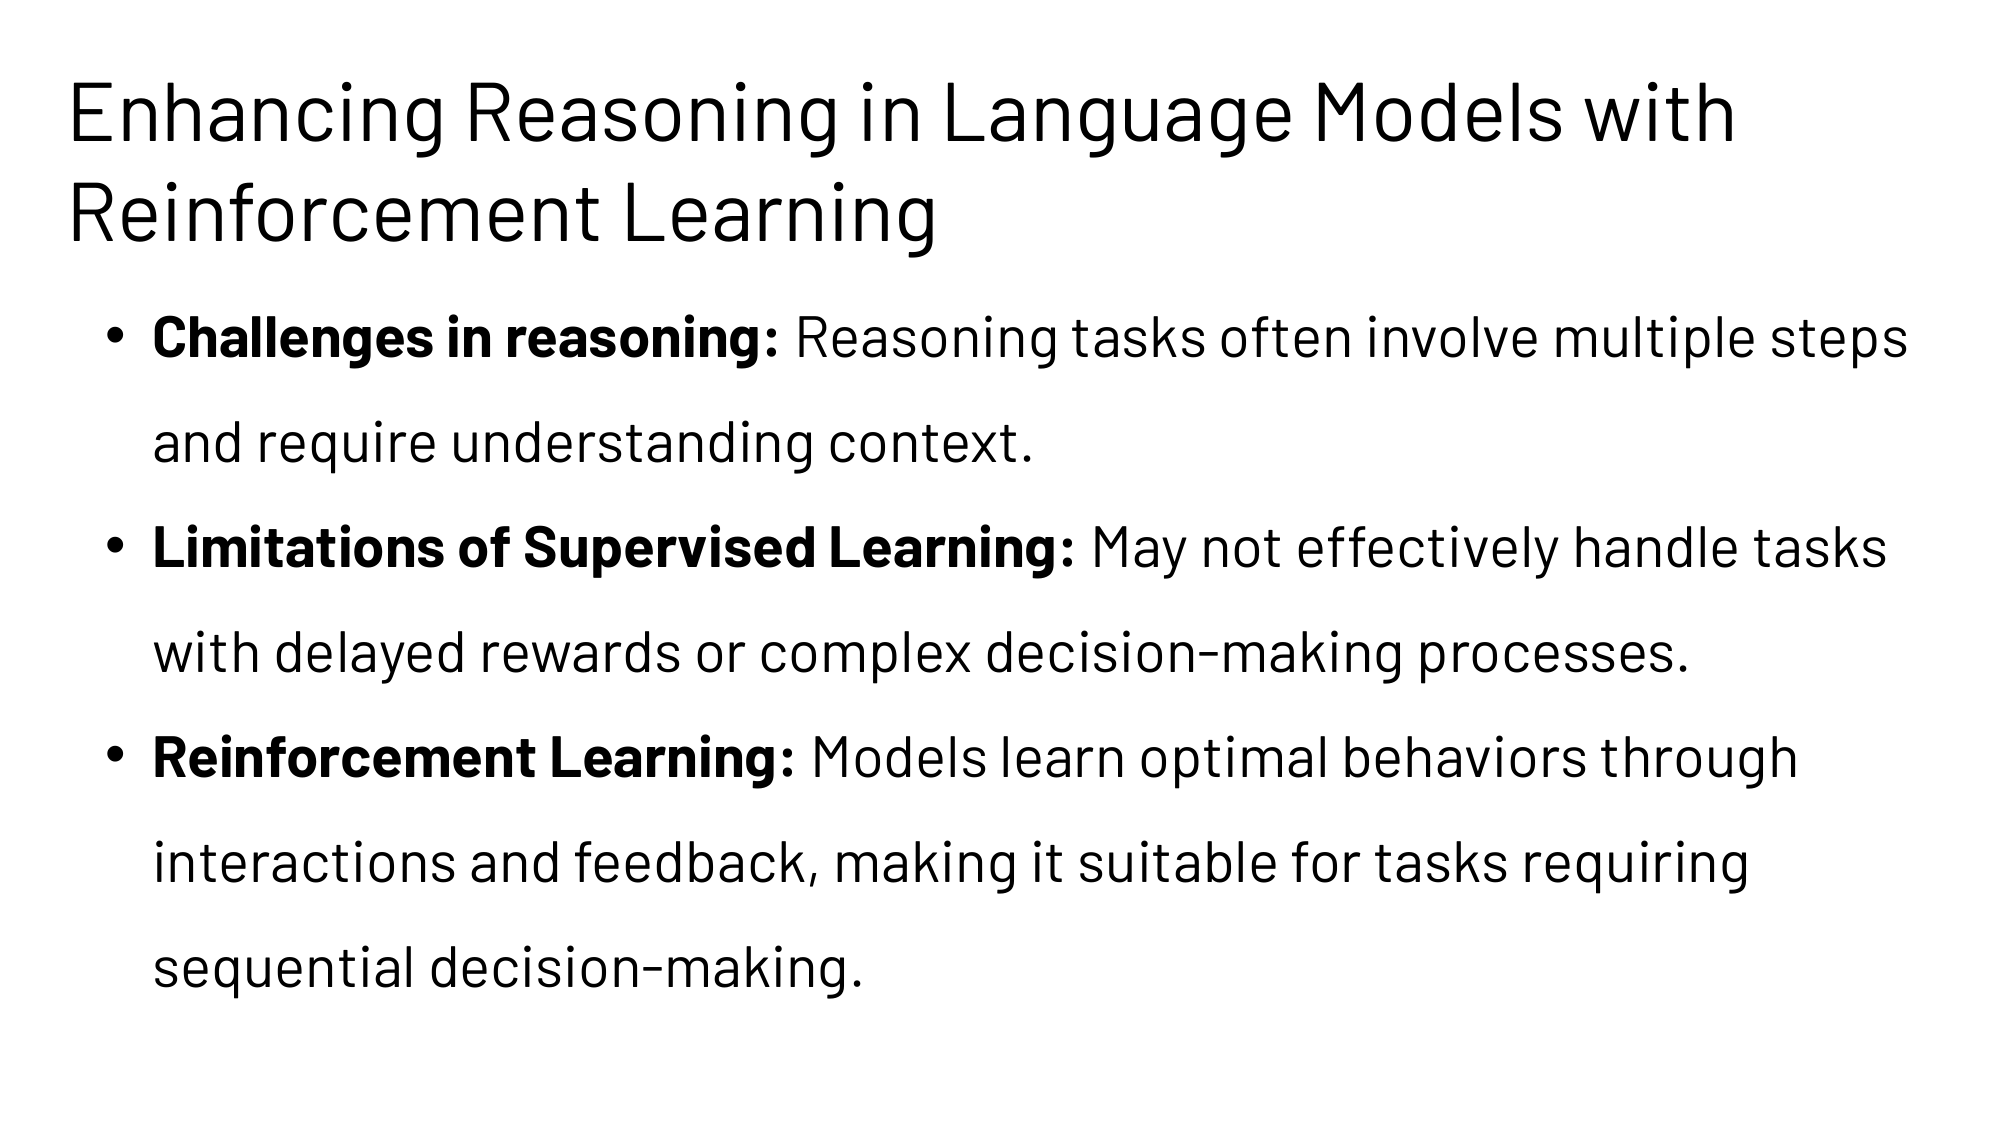

Enhancing Reasoning in Language Models with Reinforcement Learning

Challenges in reasoning: Reasoning tasks often involve multiple steps and require understanding context.
Limitations of Supervised Learning: May not effectively handle tasks with delayed rewards or complex decision-making processes.
Reinforcement Learning: Models learn optimal behaviors through interactions and feedback, making it suitable for tasks requiring sequential decision-making.

229